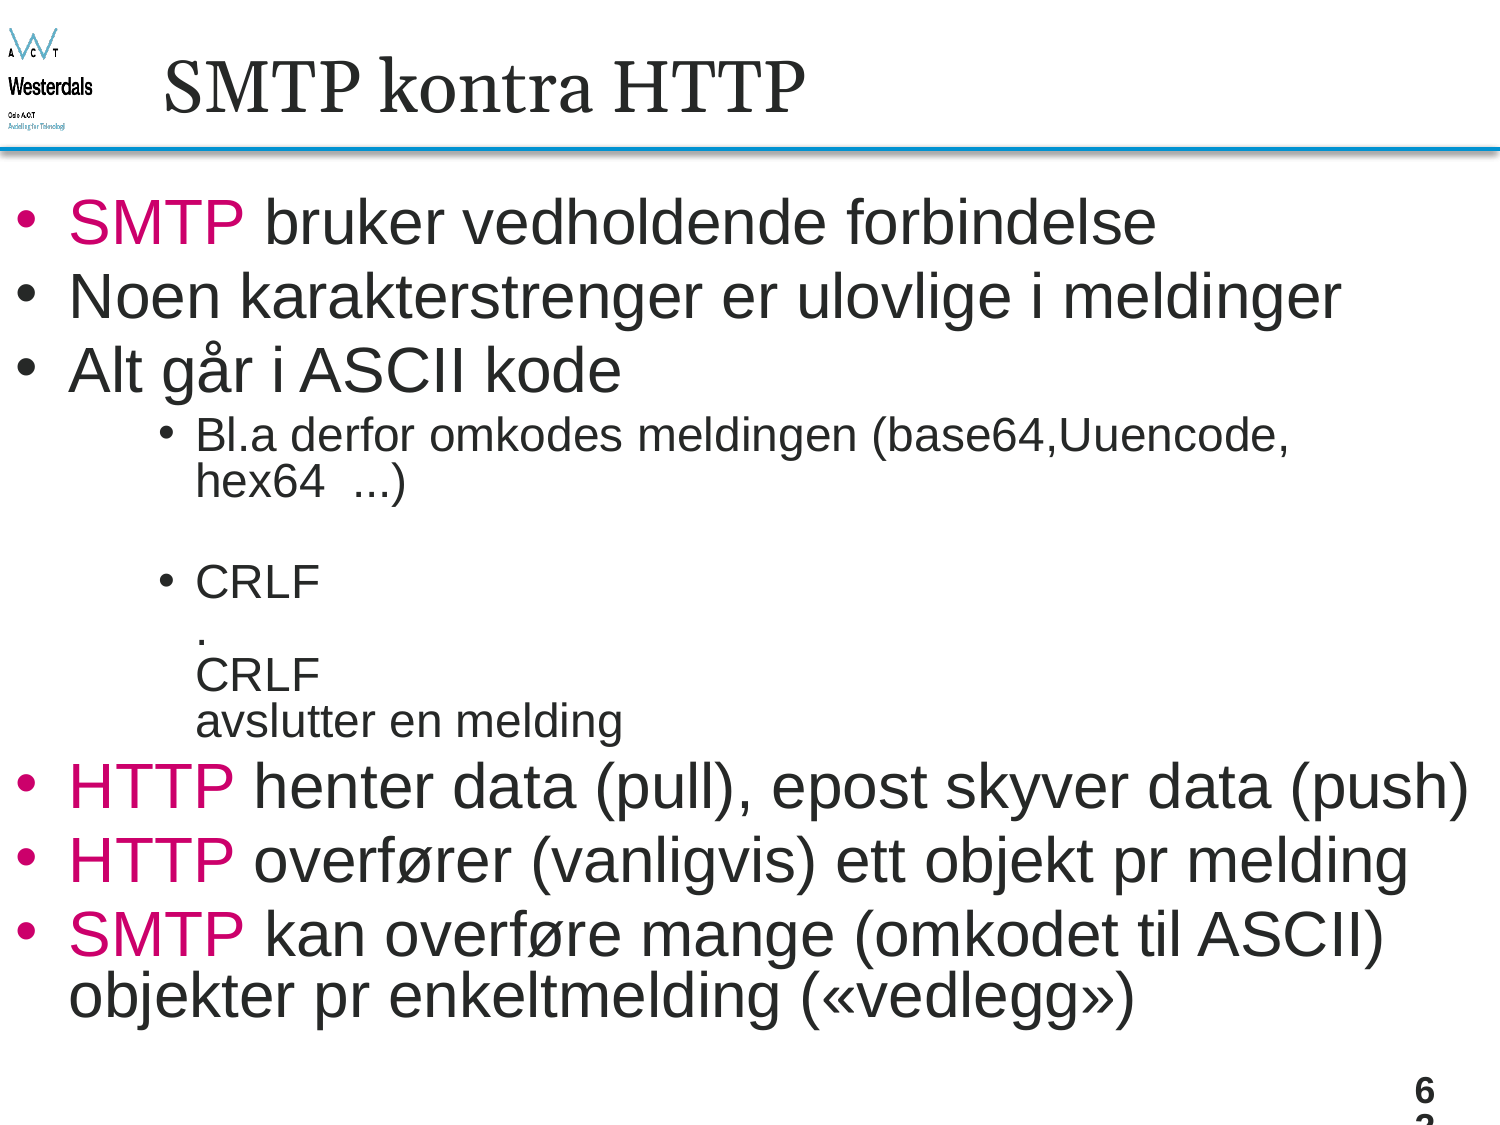

# SMTP kontra HTTP
SMTP bruker vedholdende forbindelse
Noen karakterstrenger er ulovlige i meldinger
Alt går i ASCII kode
Bl.a derfor omkodes meldingen (base64,Uuencode, hex64  ...)
CRLF
.
CRLF
avslutter en melding
HTTP henter data (pull), epost skyver data (push)
HTTP overfører (vanligvis) ett objekt pr melding
SMTP kan overføre mange (omkodet til ASCII) objekter pr enkeltmelding («vedlegg»)
62